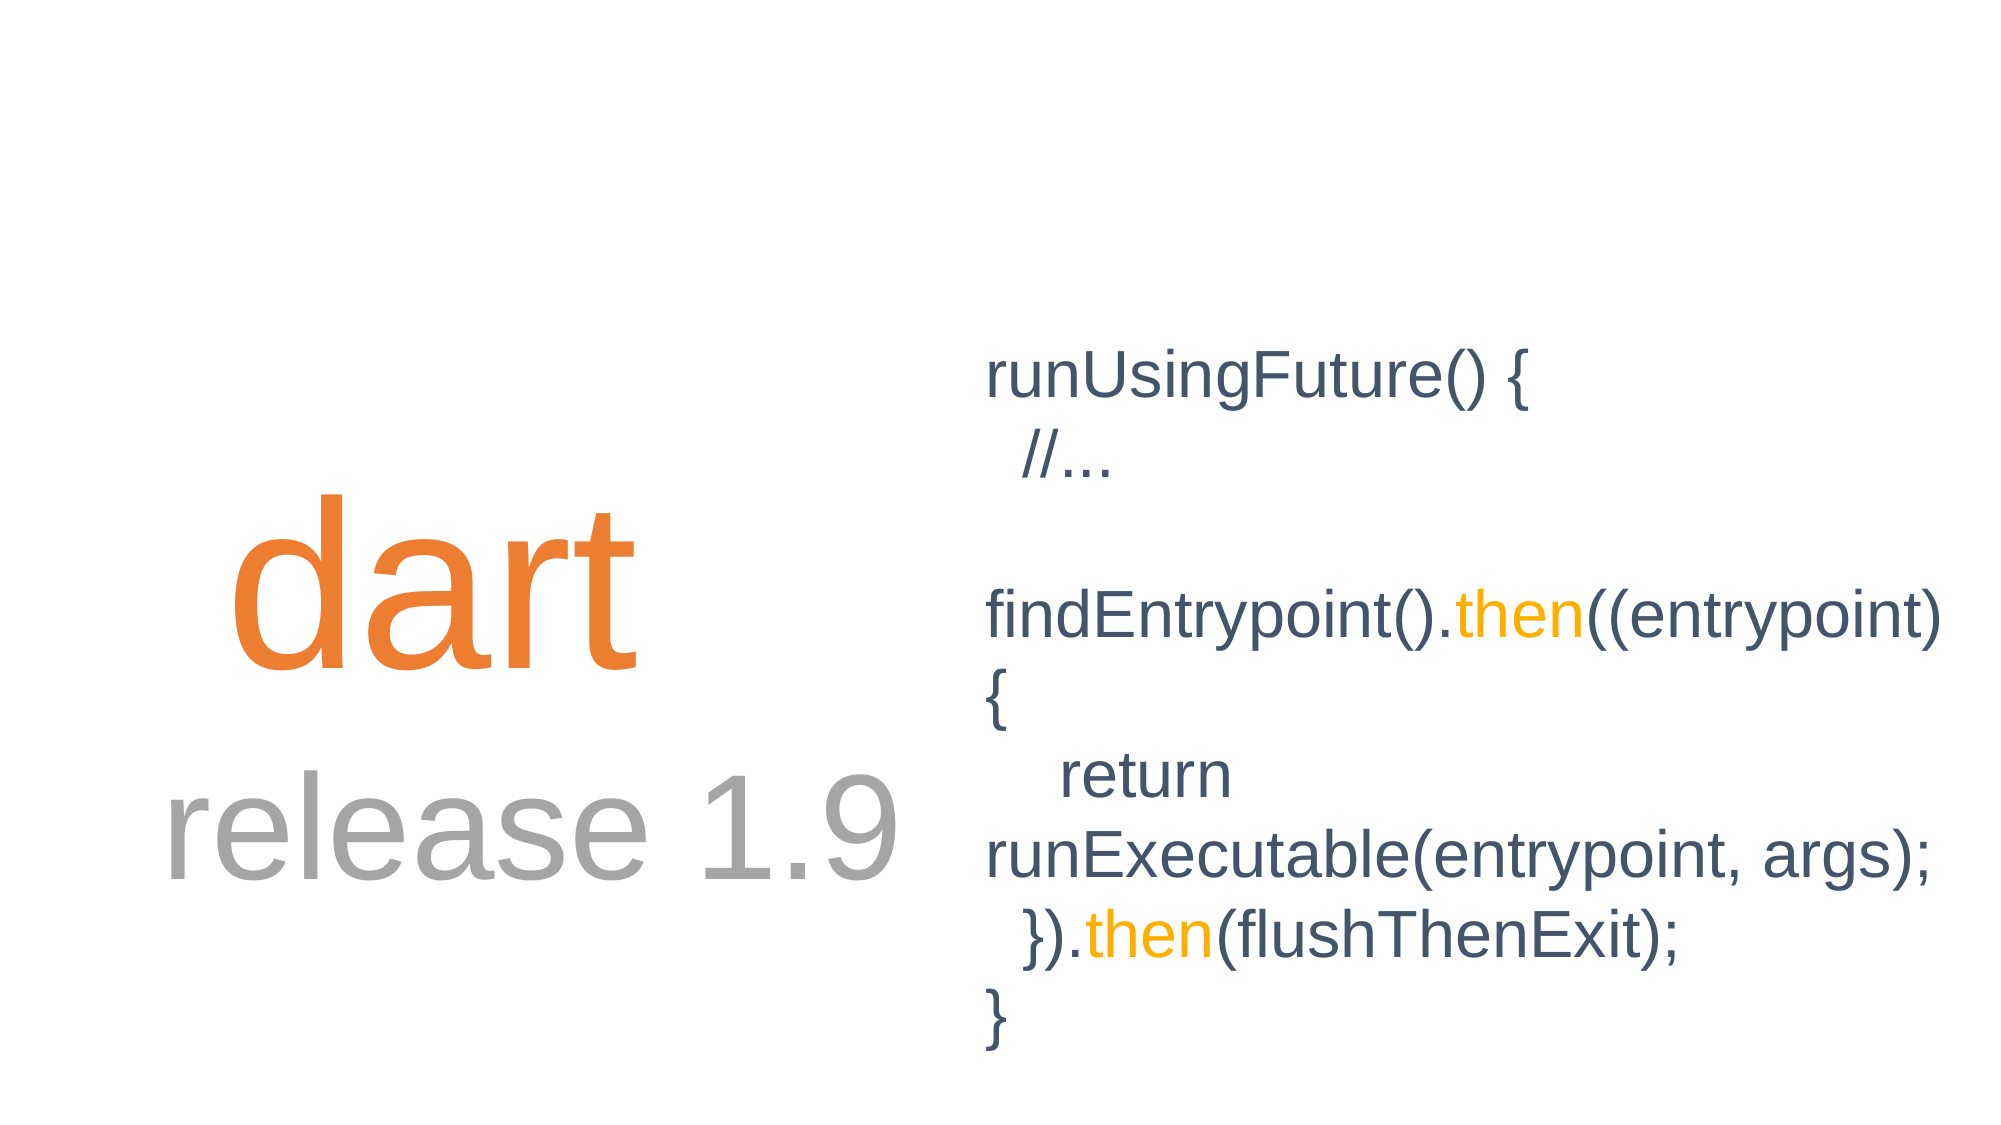

runUsingFuture() {
  //...
  findEntrypoint().then((entrypoint) {
    return runExecutable(entrypoint, args);
  }).then(flushThenExit);
}
dart
release 1.9